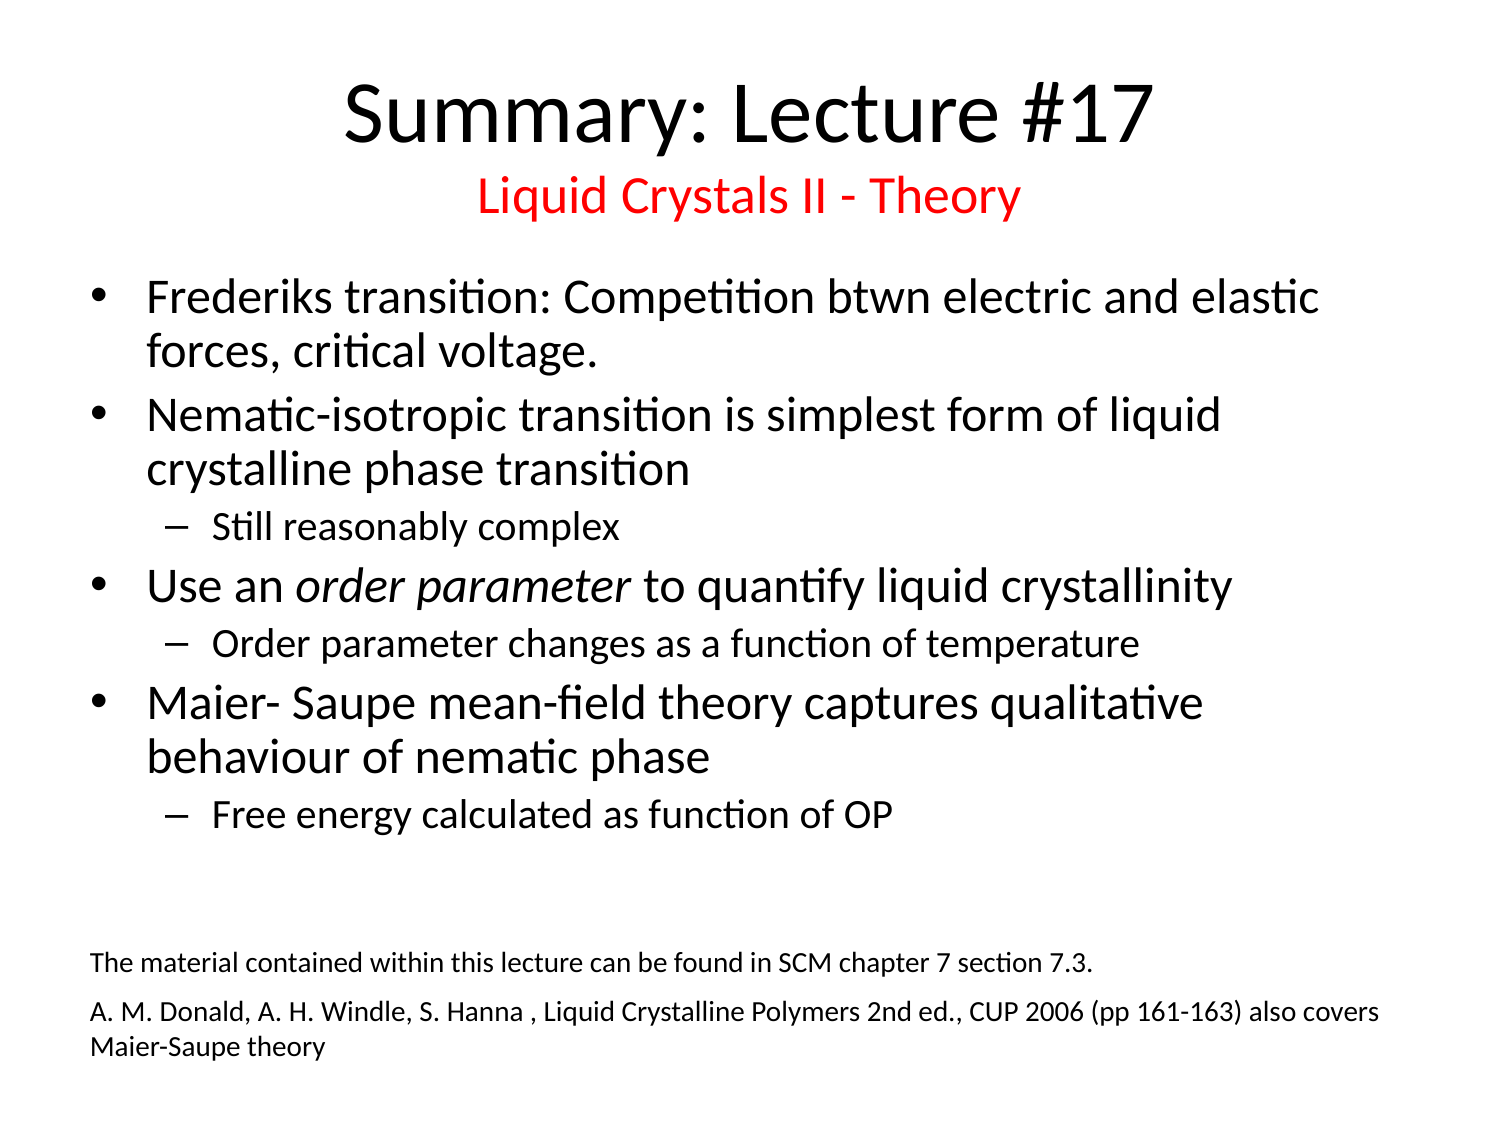

# Summary: Lecture #17 Liquid Crystals II - Theory
Frederiks transition: Competition btwn electric and elastic forces, critical voltage.
Nematic-isotropic transition is simplest form of liquid crystalline phase transition
Still reasonably complex
Use an order parameter to quantify liquid crystallinity
Order parameter changes as a function of temperature
Maier- Saupe mean-field theory captures qualitative behaviour of nematic phase
Free energy calculated as function of OP
The material contained within this lecture can be found in SCM chapter 7 section 7.3.
A. M. Donald, A. H. Windle, S. Hanna , Liquid Crystalline Polymers 2nd ed., CUP 2006 (pp 161-163) also covers Maier-Saupe theory